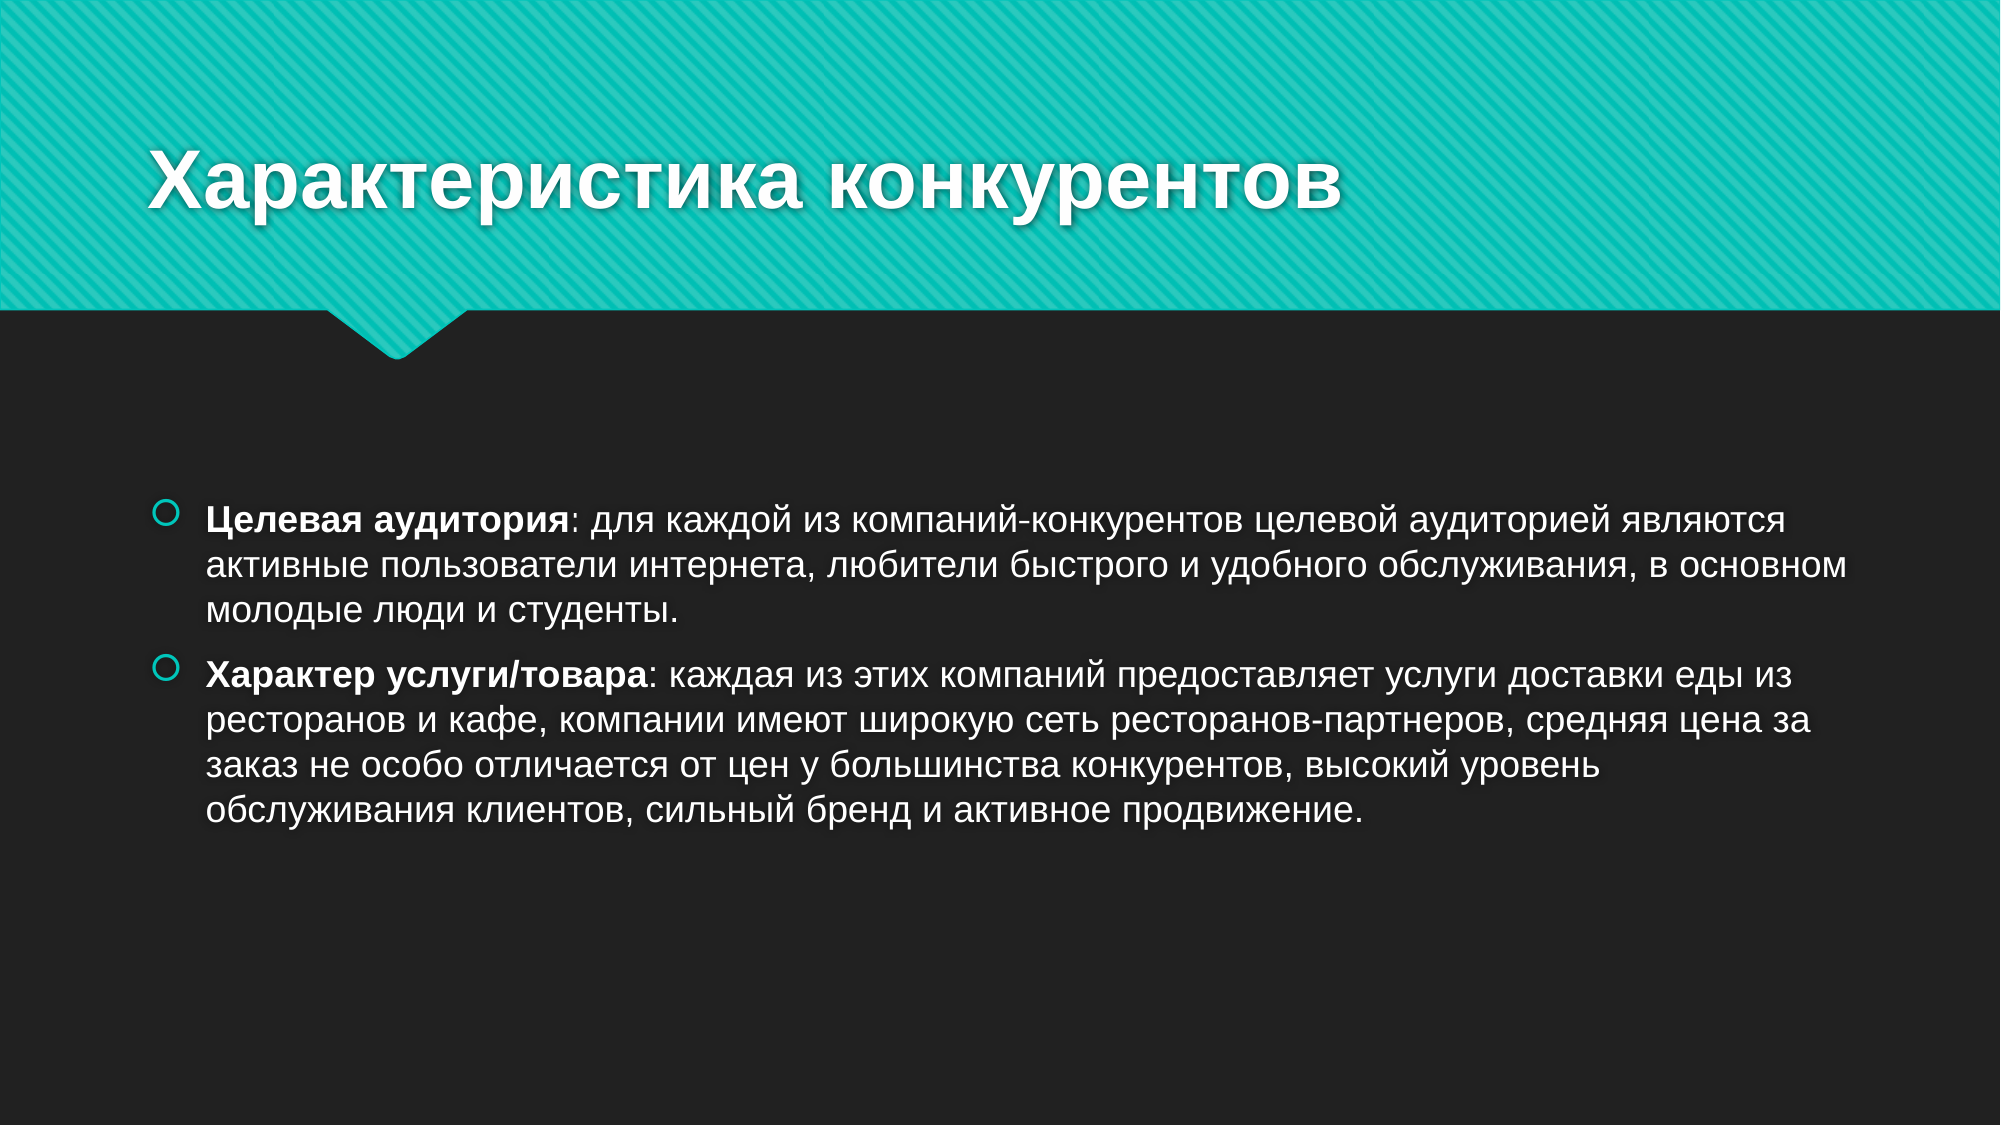

# Характеристика конкурентов
Целевая аудитория: для каждой из компаний-конкурентов целевой аудиторией являются активные пользователи интернета, любители быстрого и удобного обслуживания, в основном молодые люди и студенты.
Характер услуги/товара: каждая из этих компаний предоставляет услуги доставки еды из ресторанов и кафе, компании имеют широкую сеть ресторанов-партнеров, средняя цена за заказ не особо отличается от цен у большинства конкурентов, высокий уровень обслуживания клиентов, сильный бренд и активное продвижение.